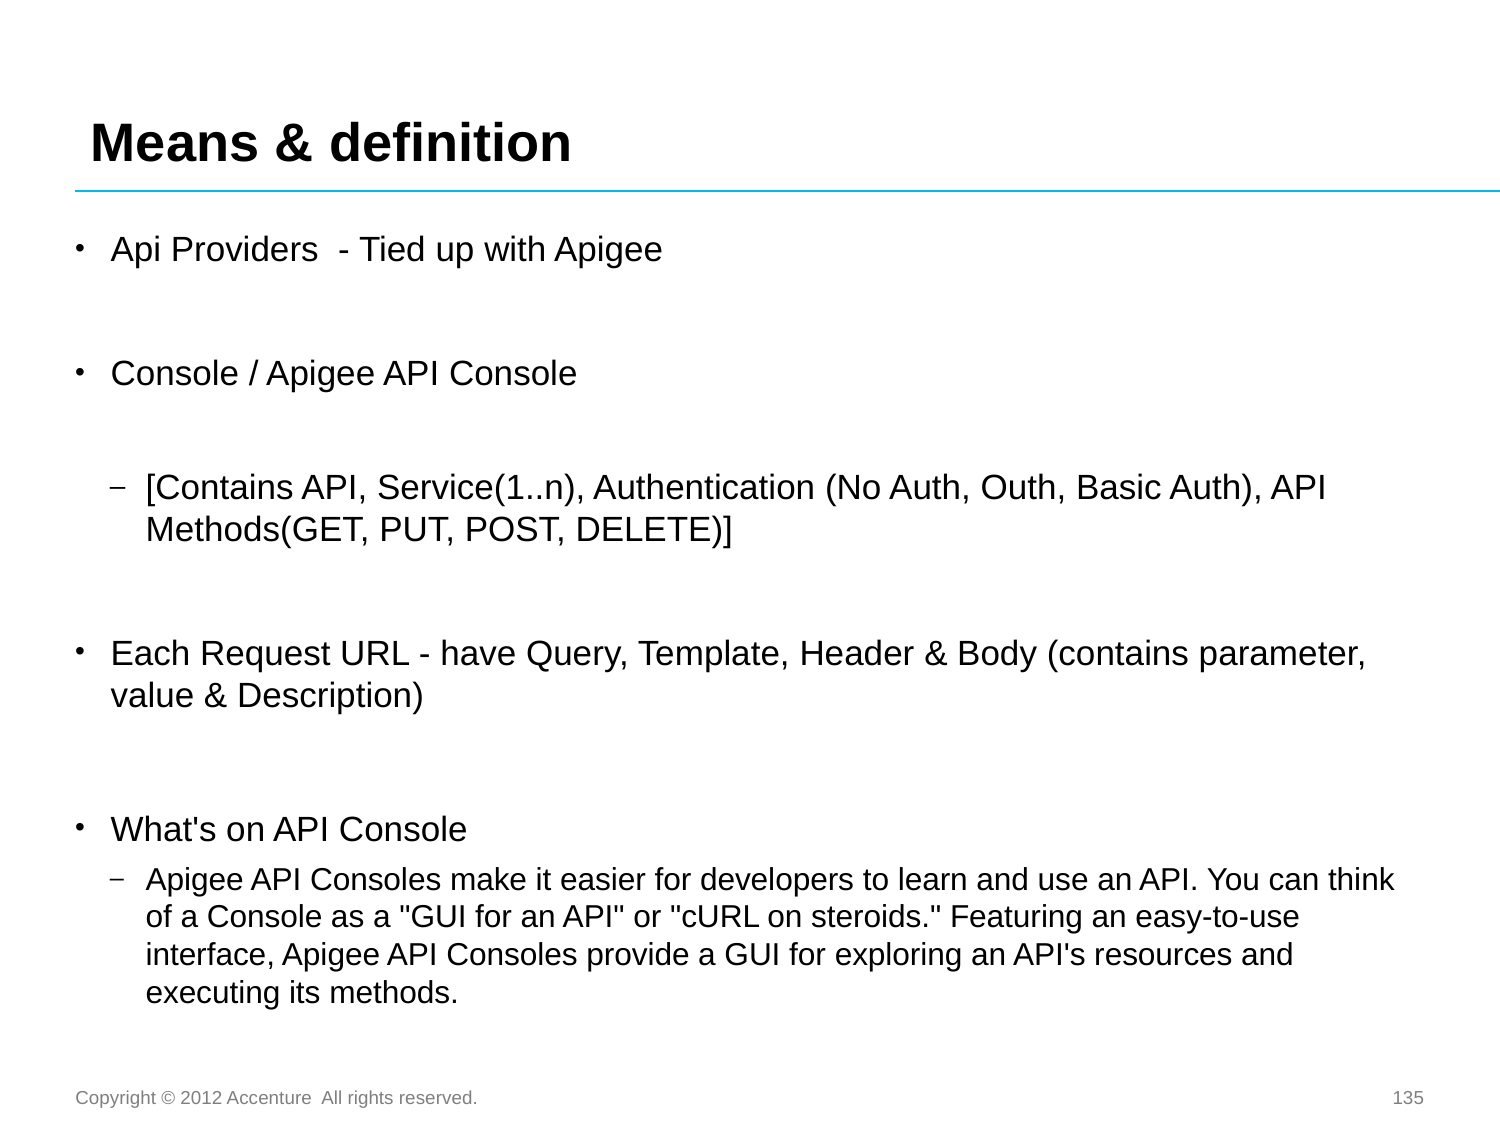

# Means & definition
Api Providers  - Tied up with Apigee

Console / Apigee API Console

[Contains API, Service(1..n), Authentication (No Auth, Outh, Basic Auth), API Methods(GET, PUT, POST, DELETE)]

Each Request URL - have Query, Template, Header & Body (contains parameter, value & Description)

What's on API Console
Apigee API Consoles make it easier for developers to learn and use an API. You can think of a Console as a "GUI for an API" or "cURL on steroids." Featuring an easy-to-use interface, Apigee API Consoles provide a GUI for exploring an API's resources and executing its methods.